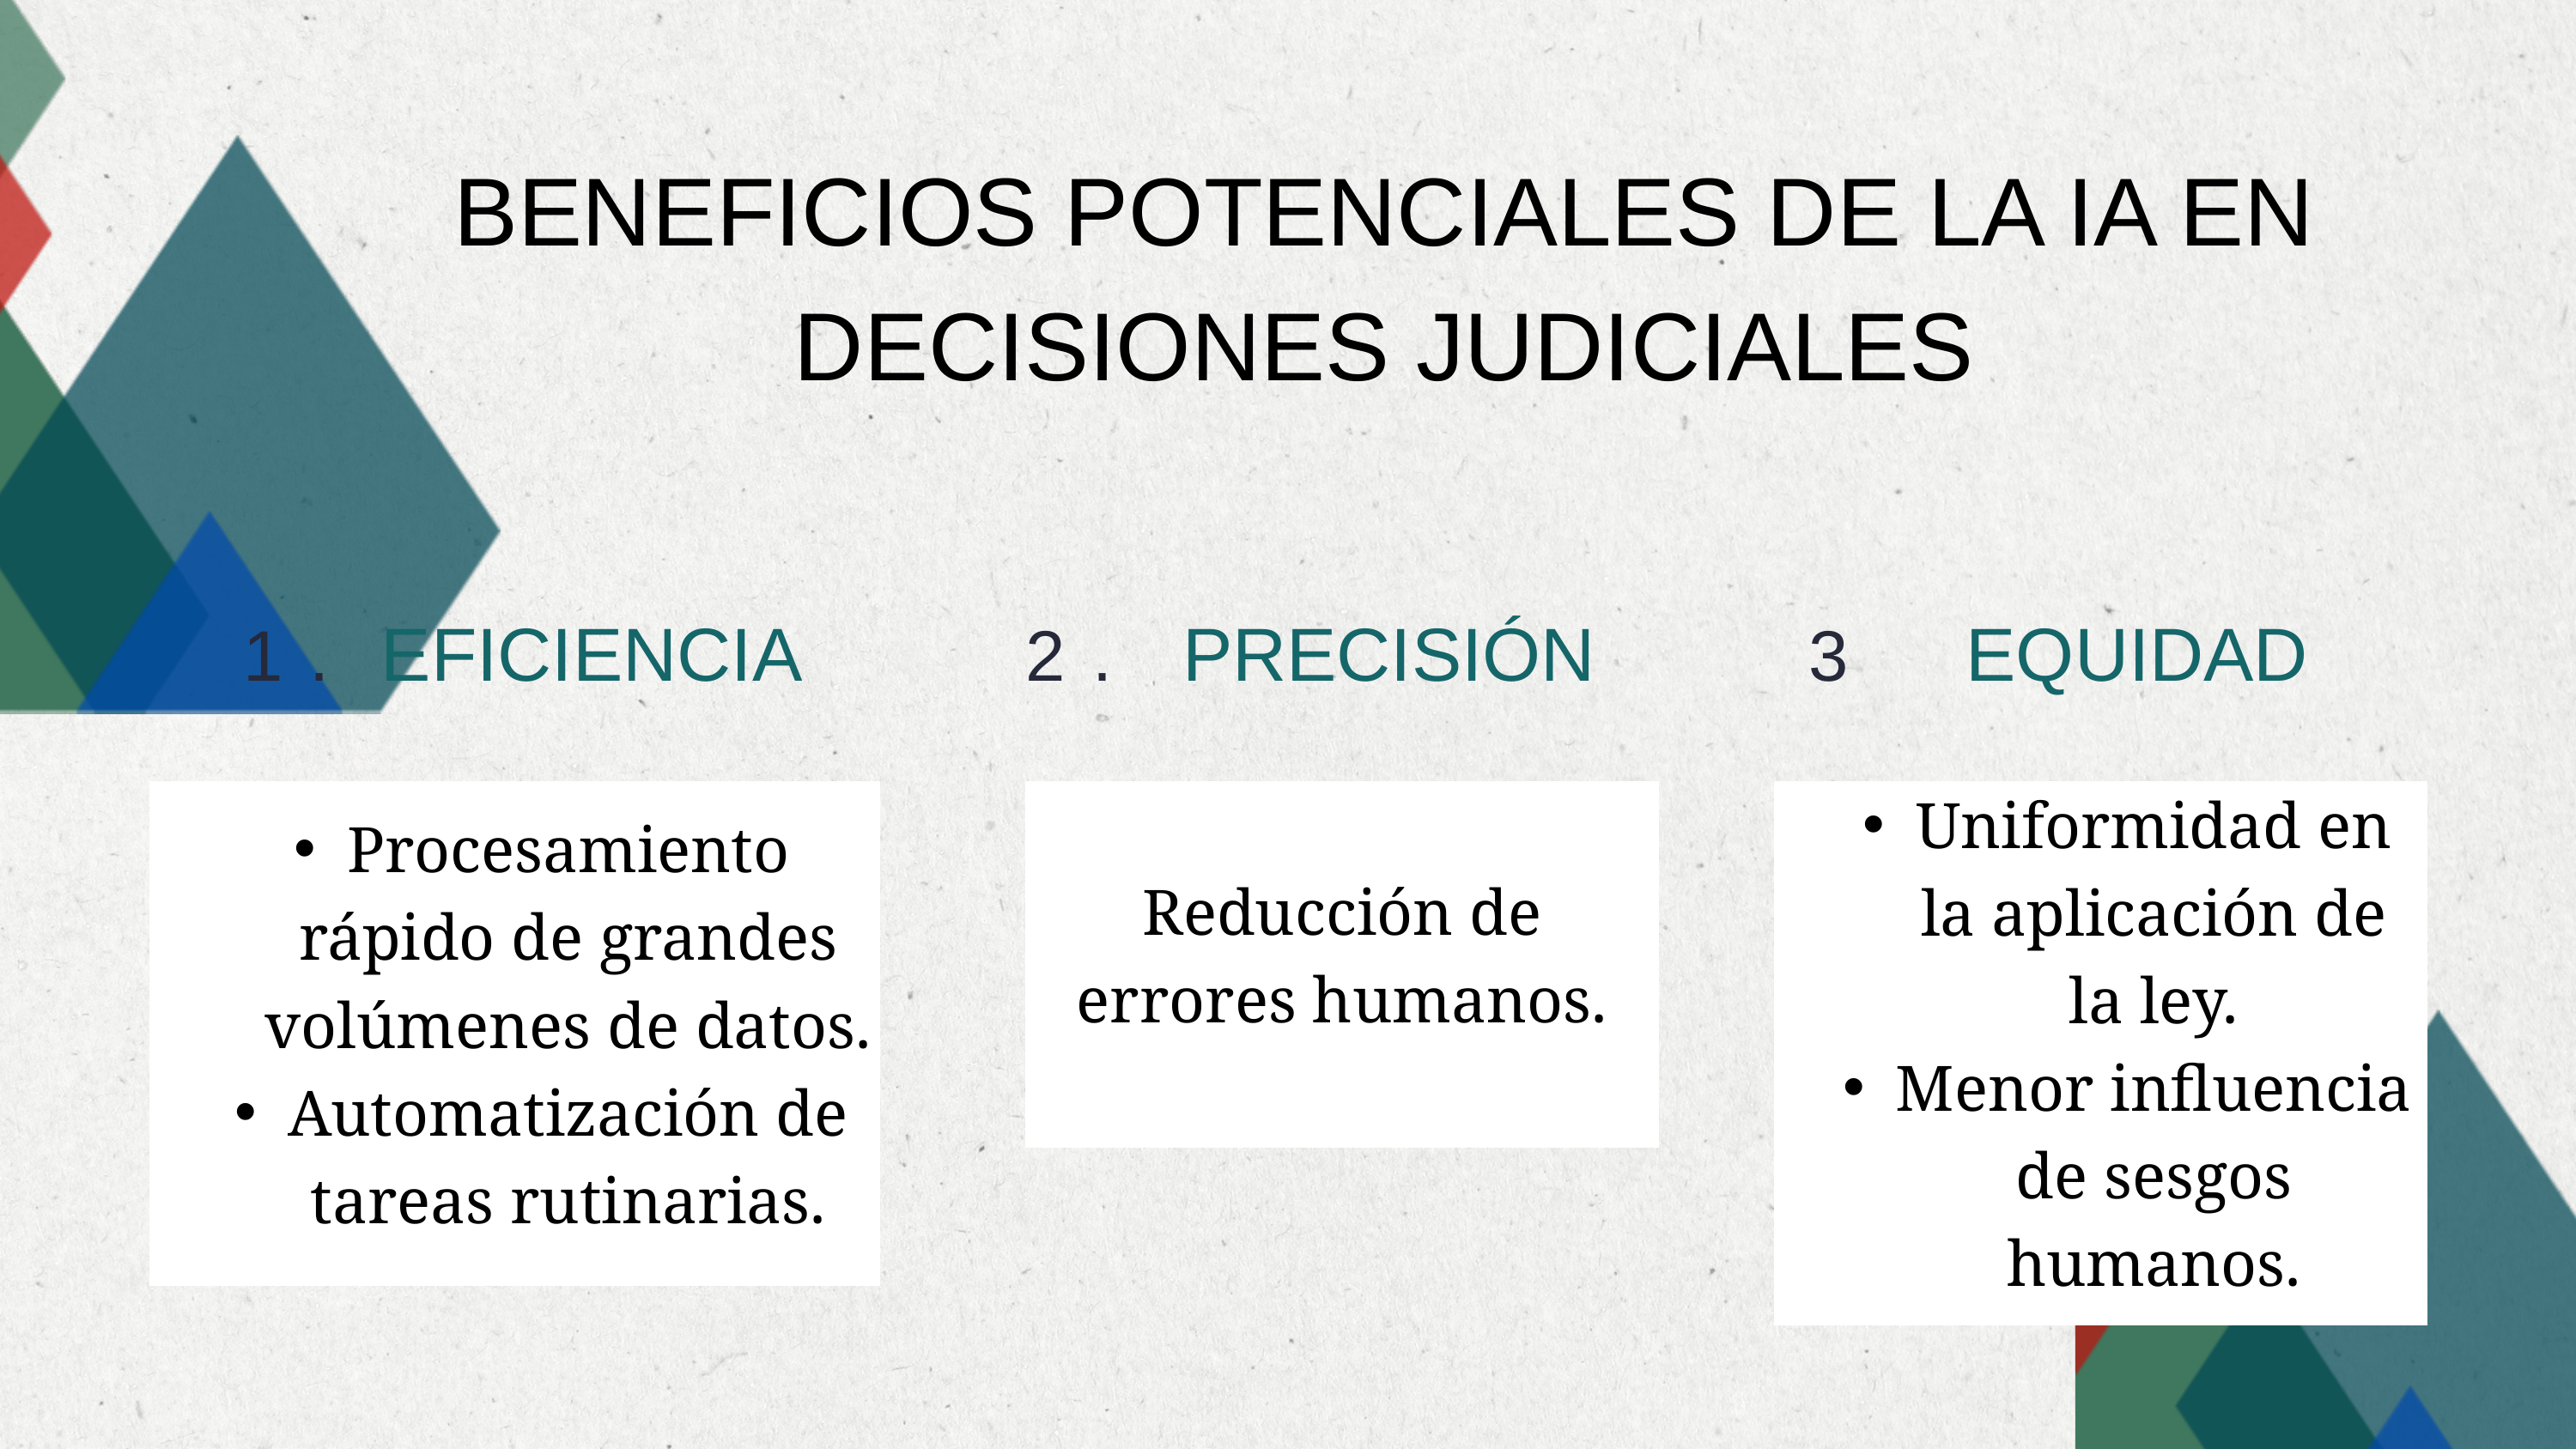

BENEFICIOS POTENCIALES DE LA IA EN DECISIONES JUDICIALES
1.
2.
3
EFICIENCIA
PRECISIÓN
EQUIDAD

Procesamiento rápido de grandes volúmenes de datos.
Automatización de tareas rutinarias.

Reducción de errores humanos.

Uniformidad en la aplicación de la ley.
Menor influencia de sesgos humanos.